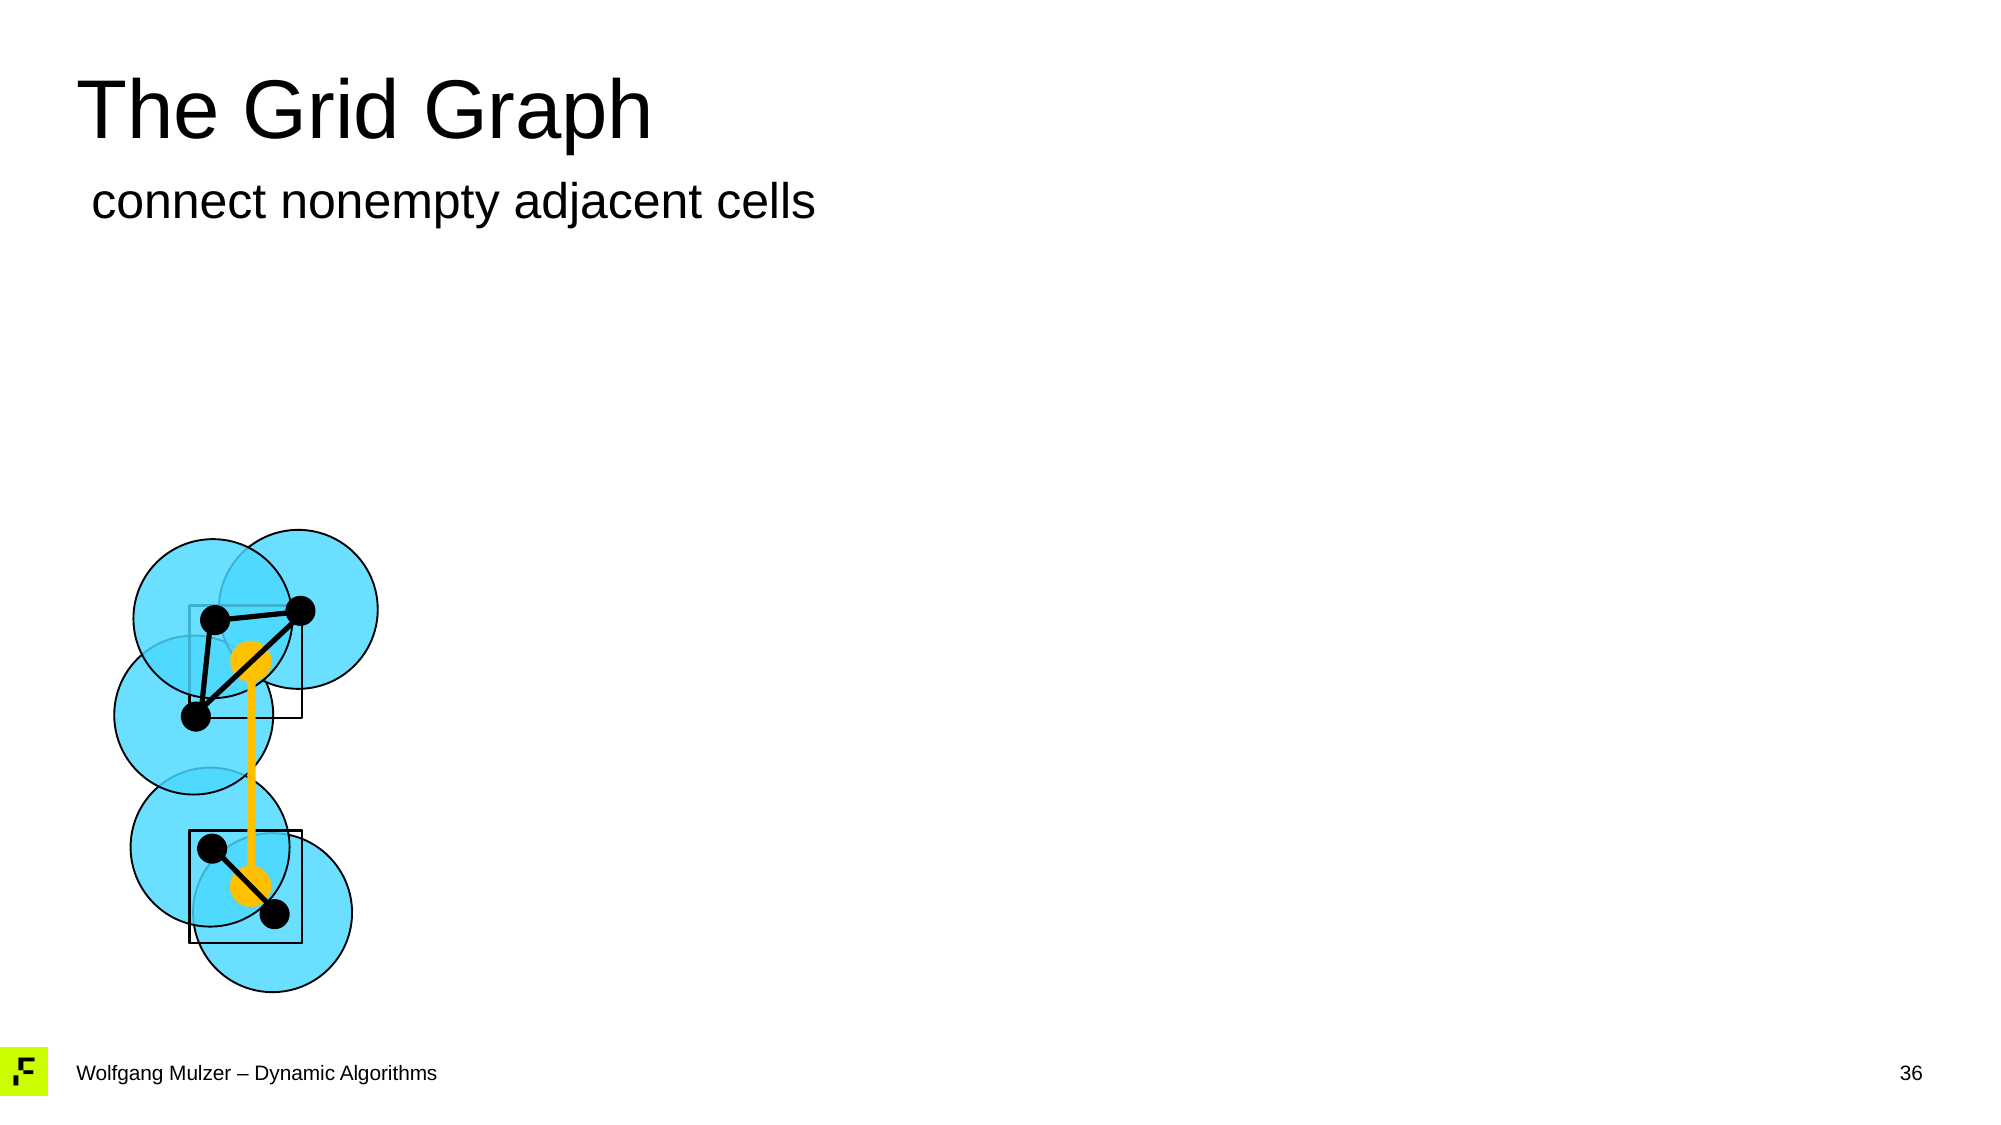

# The Grid Graph
connect nonempty adjacent cells

36
Wolfgang Mulzer – Dynamic Algorithms